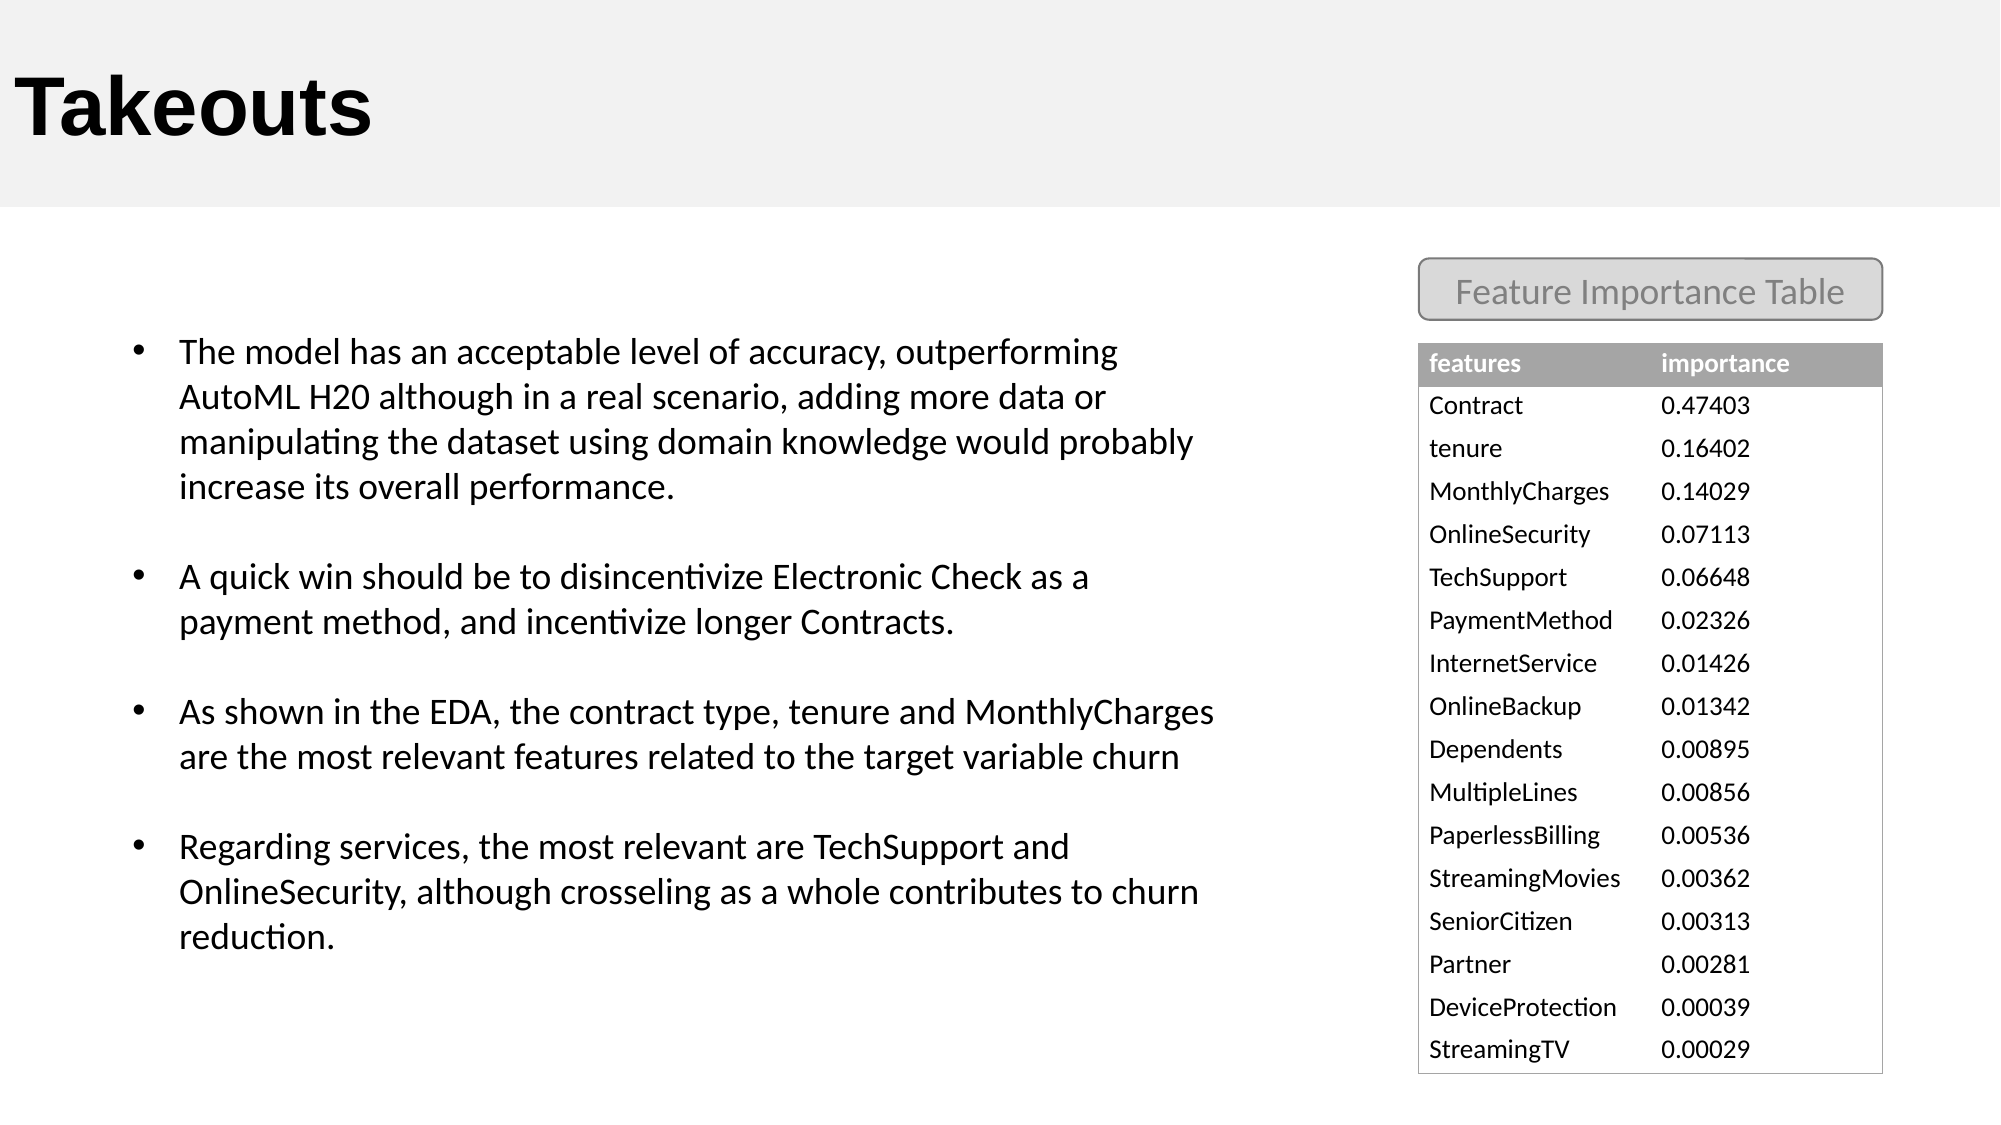

Takeouts

Feature Importance Table
The model has an acceptable level of accuracy, outperforming AutoML H20 although in a real scenario, adding more data or manipulating the dataset using domain knowledge would probably increase its overall performance.

A quick win should be to disincentivize Electronic Check as a payment method, and incentivize longer Contracts.

As shown in the EDA, the contract type, tenure and MonthlyCharges are the most relevant features related to the target variable churn

Regarding services, the most relevant are TechSupport and OnlineSecurity, although crosseling as a whole contributes to churn reduction.

| features | importance |
| --- | --- |
| Contract | 0.47403 |
| tenure | 0.16402 |
| MonthlyCharges | 0.14029 |
| OnlineSecurity | 0.07113 |
| TechSupport | 0.06648 |
| PaymentMethod | 0.02326 |
| InternetService | 0.01426 |
| OnlineBackup | 0.01342 |
| Dependents | 0.00895 |
| MultipleLines | 0.00856 |
| PaperlessBilling | 0.00536 |
| StreamingMovies | 0.00362 |
| SeniorCitizen | 0.00313 |
| Partner | 0.00281 |
| DeviceProtection | 0.00039 |
| StreamingTV | 0.00029 |